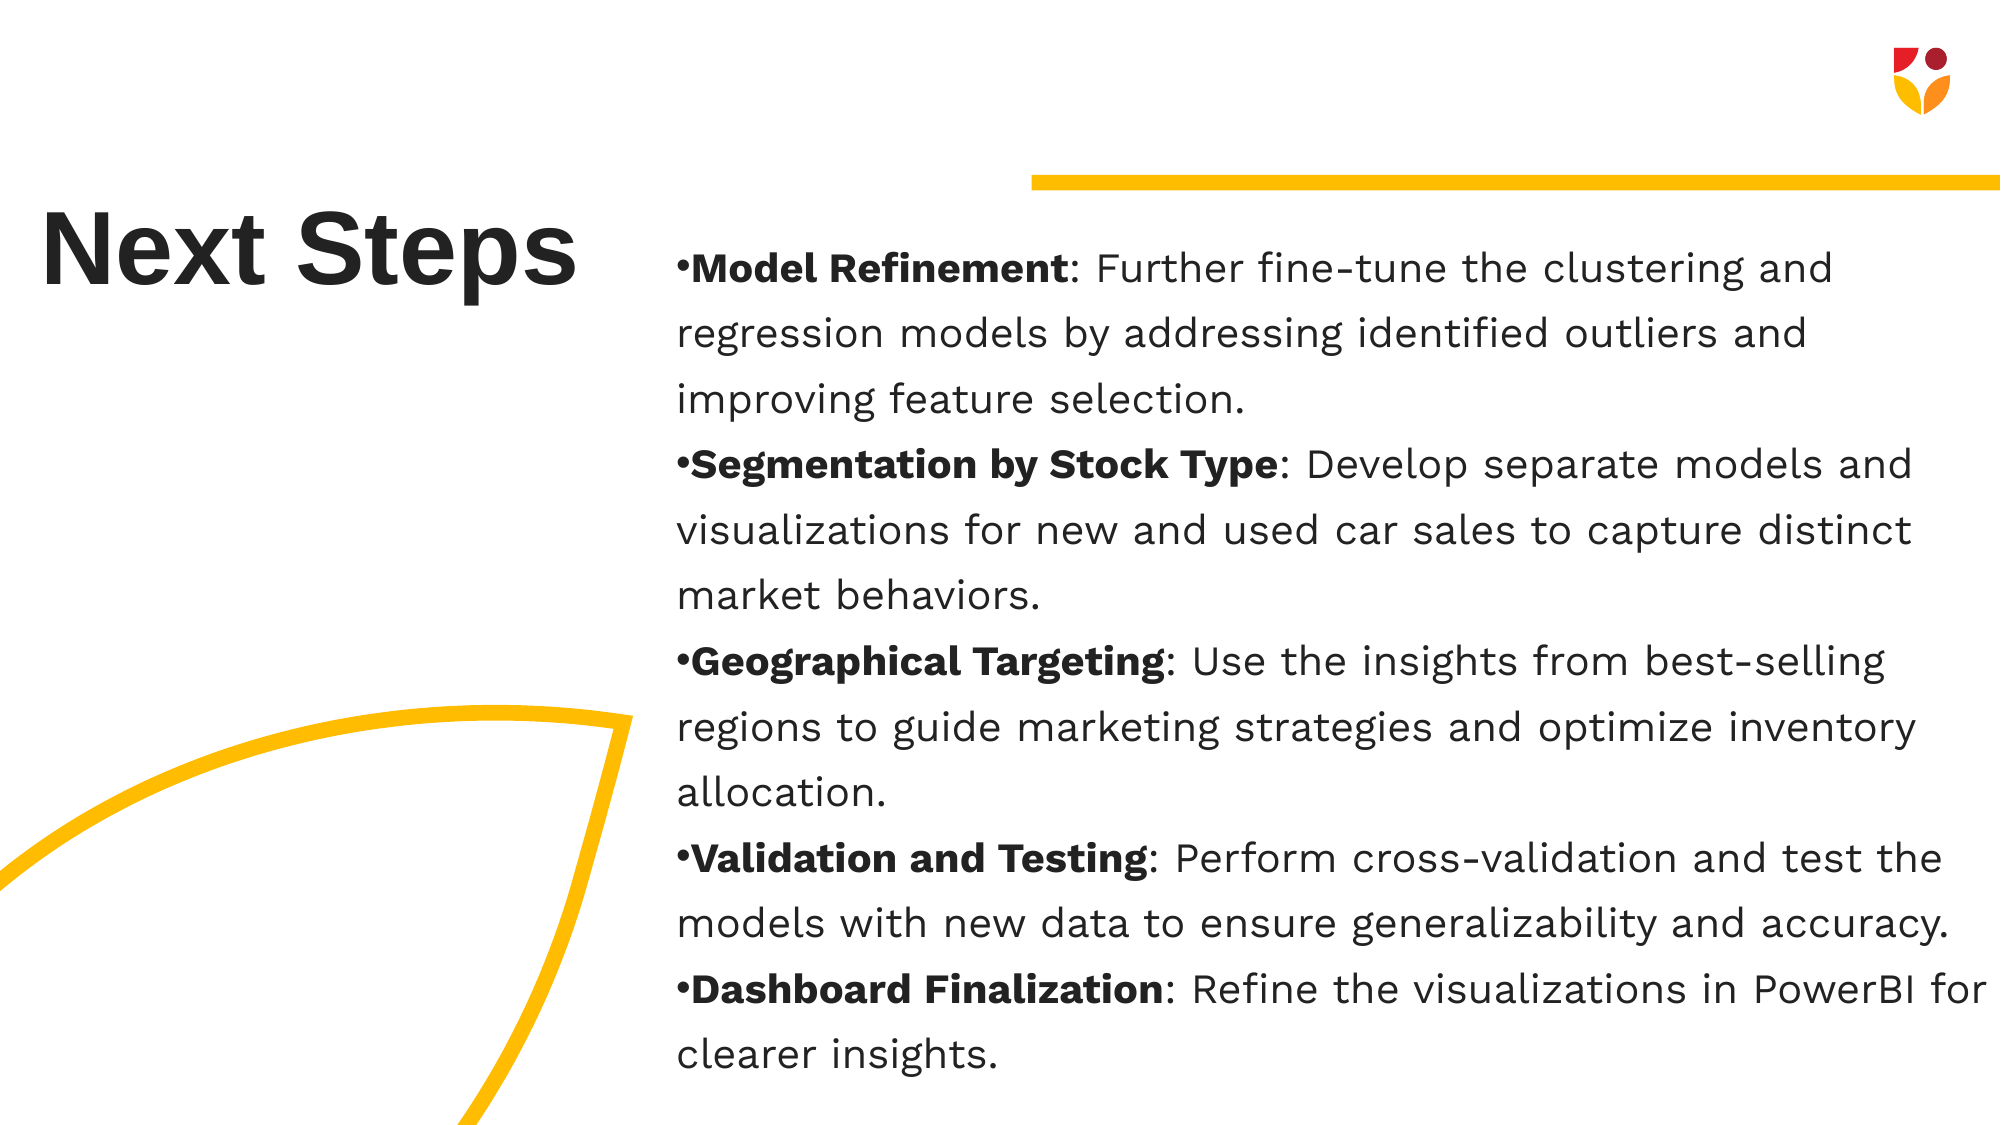

# Next Steps
Model Refinement: Further fine-tune the clustering and regression models by addressing identified outliers and improving feature selection.
Segmentation by Stock Type: Develop separate models and visualizations for new and used car sales to capture distinct market behaviors.
Geographical Targeting: Use the insights from best-selling regions to guide marketing strategies and optimize inventory allocation.
Validation and Testing: Perform cross-validation and test the models with new data to ensure generalizability and accuracy.
Dashboard Finalization: Refine the visualizations in PowerBI for clearer insights.